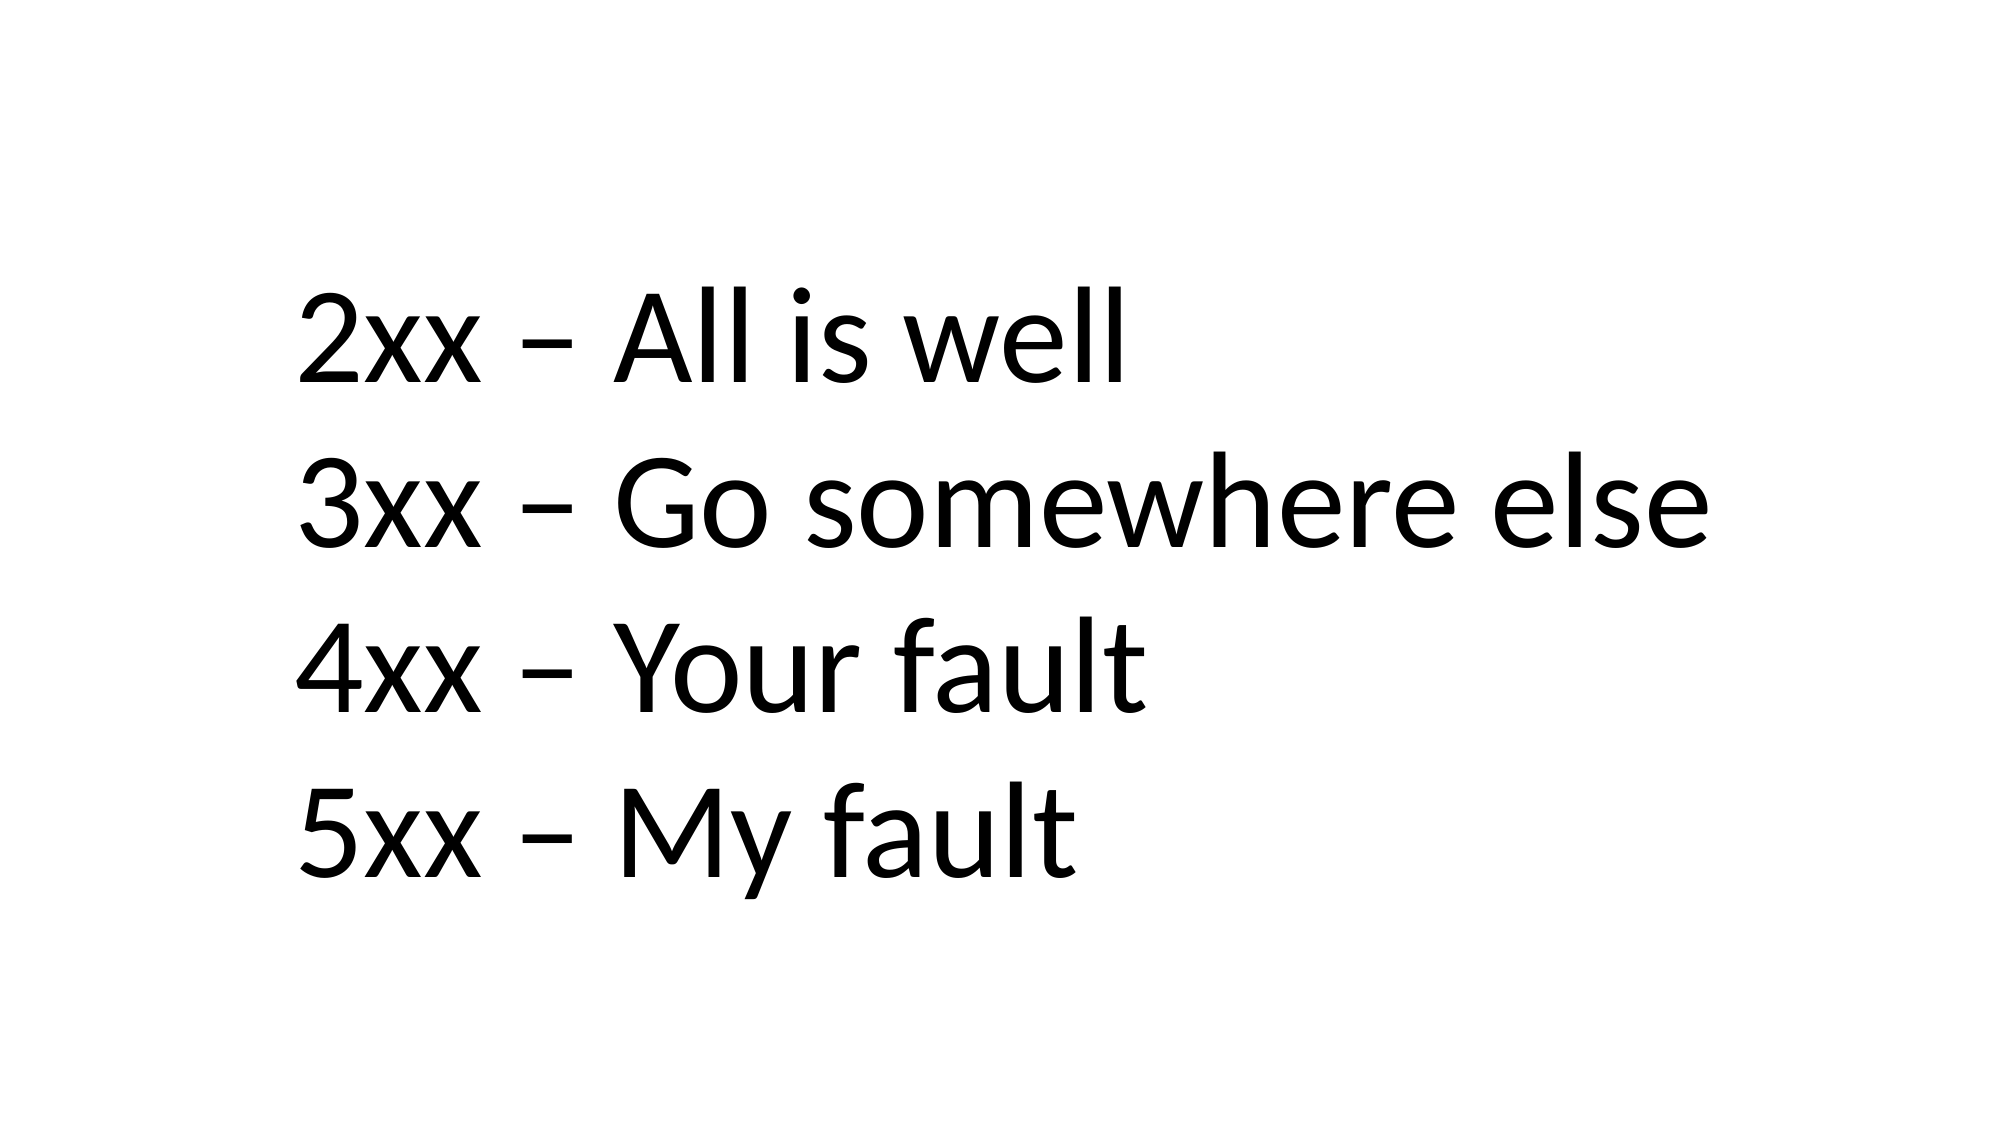

2xx – All is well
3xx – Go somewhere else
4xx – Your fault
5xx – My fault